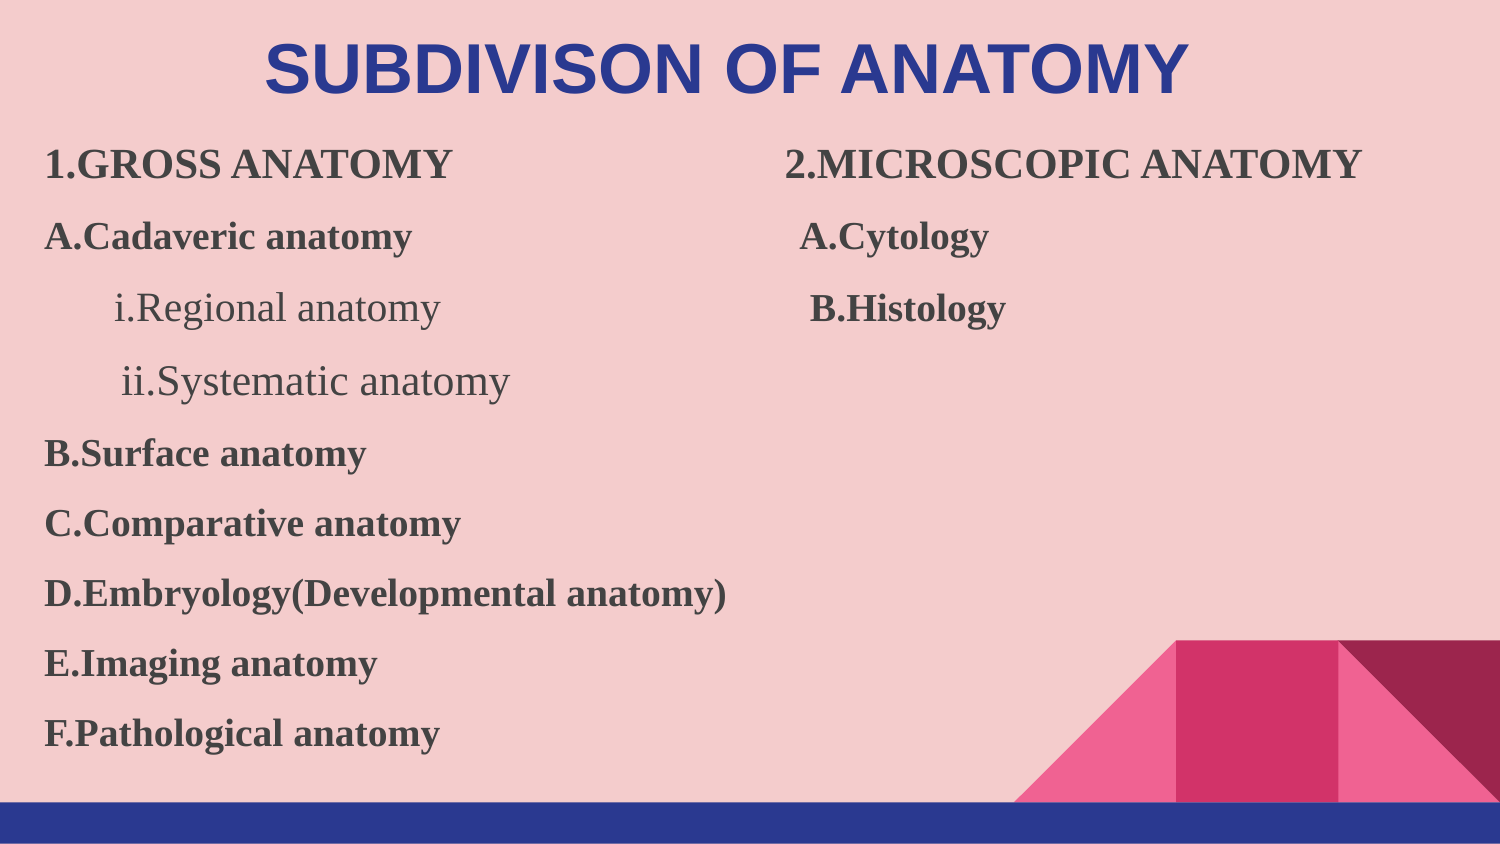

# SUBDIVISON OF ANATOMY
1.GROSS ANATOMY                                  2.MICROSCOPIC ANATOMY
A.Cadaveric anatomy                                       A.Cytology
       i.Regional anatomy                                     B.Histology
       ii.Systematic anatomy
B.Surface anatomy
C.Comparative anatomy
D.Embryology(Developmental anatomy)
E.Imaging anatomy
F.Pathological anatomy